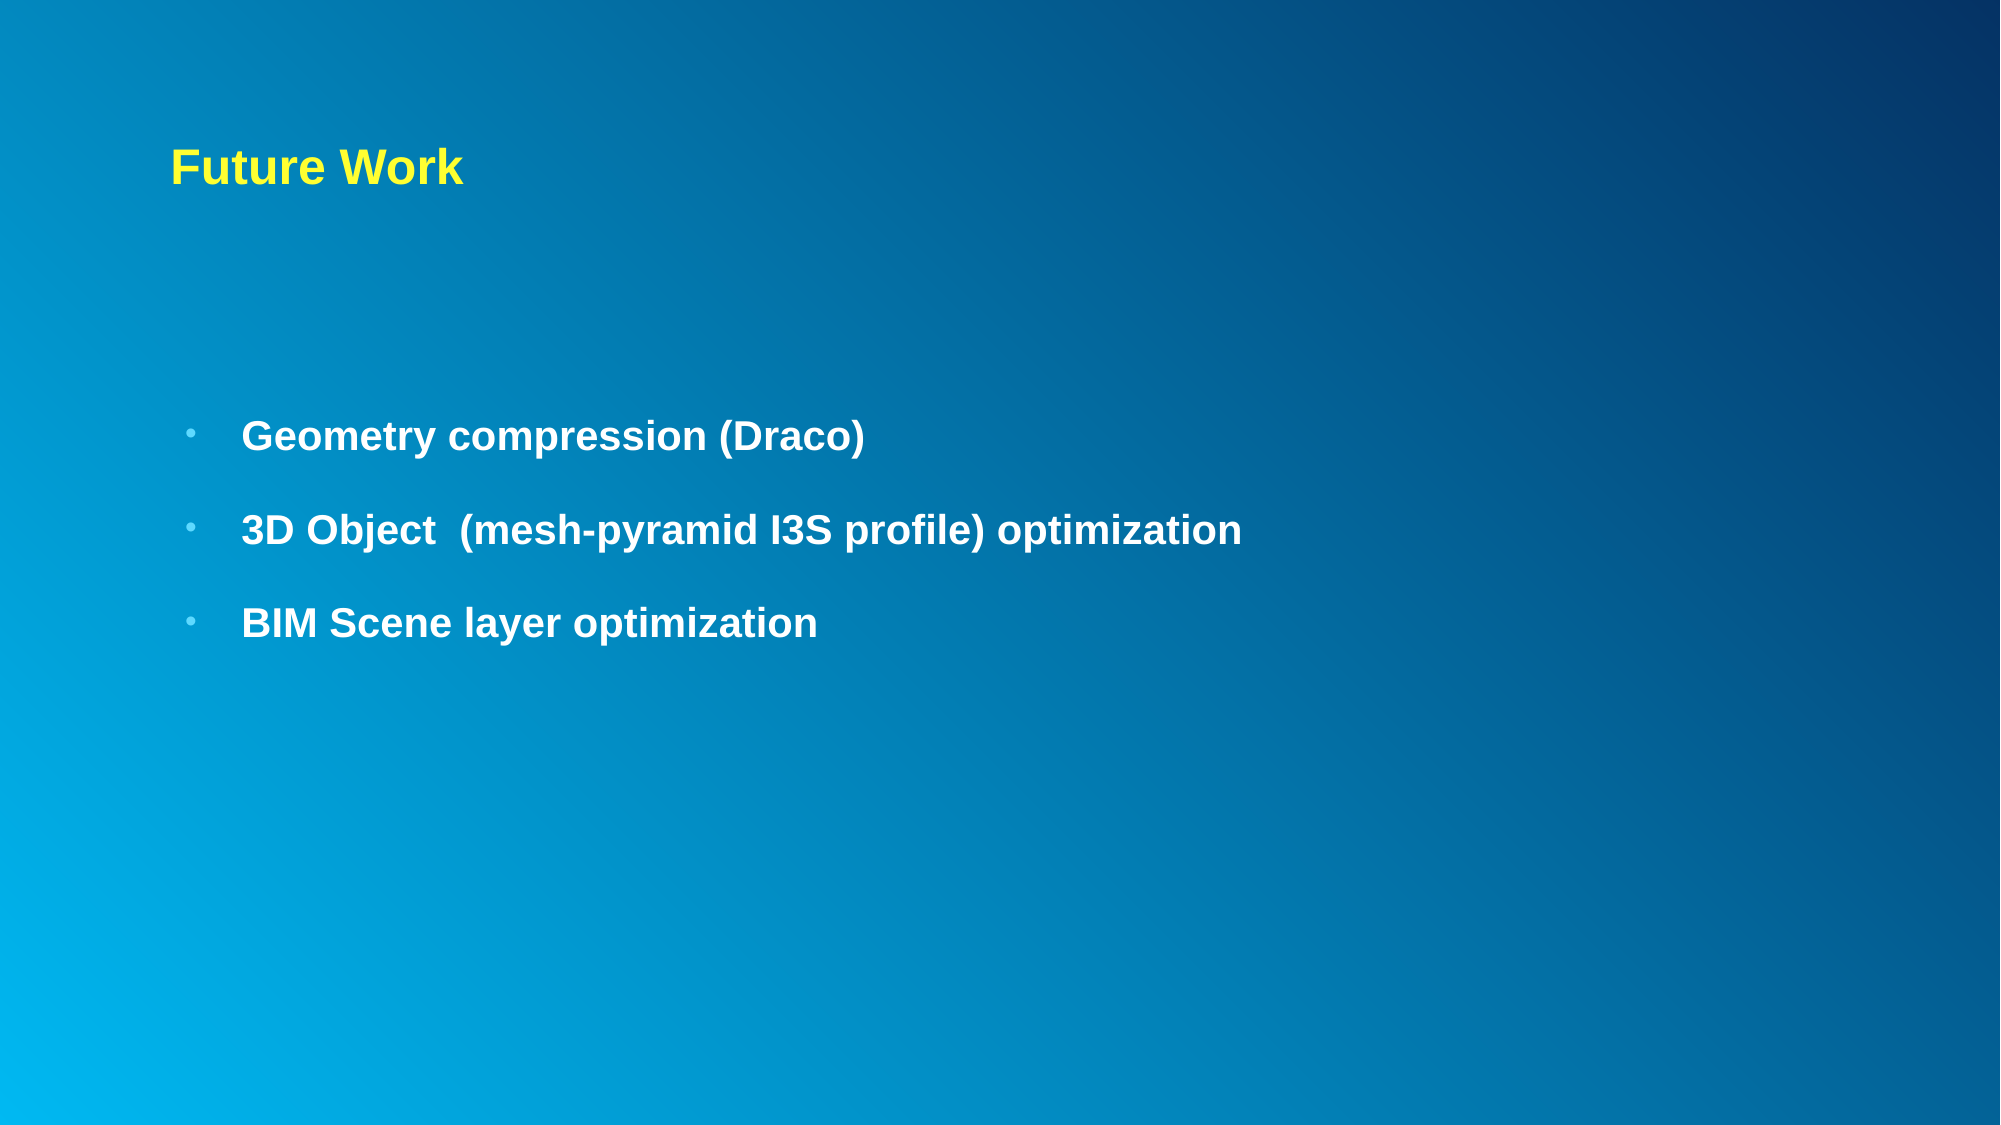

# Future Work
Geometry compression (Draco)
3D Object  (mesh-pyramid I3S profile) optimization
BIM Scene layer optimization